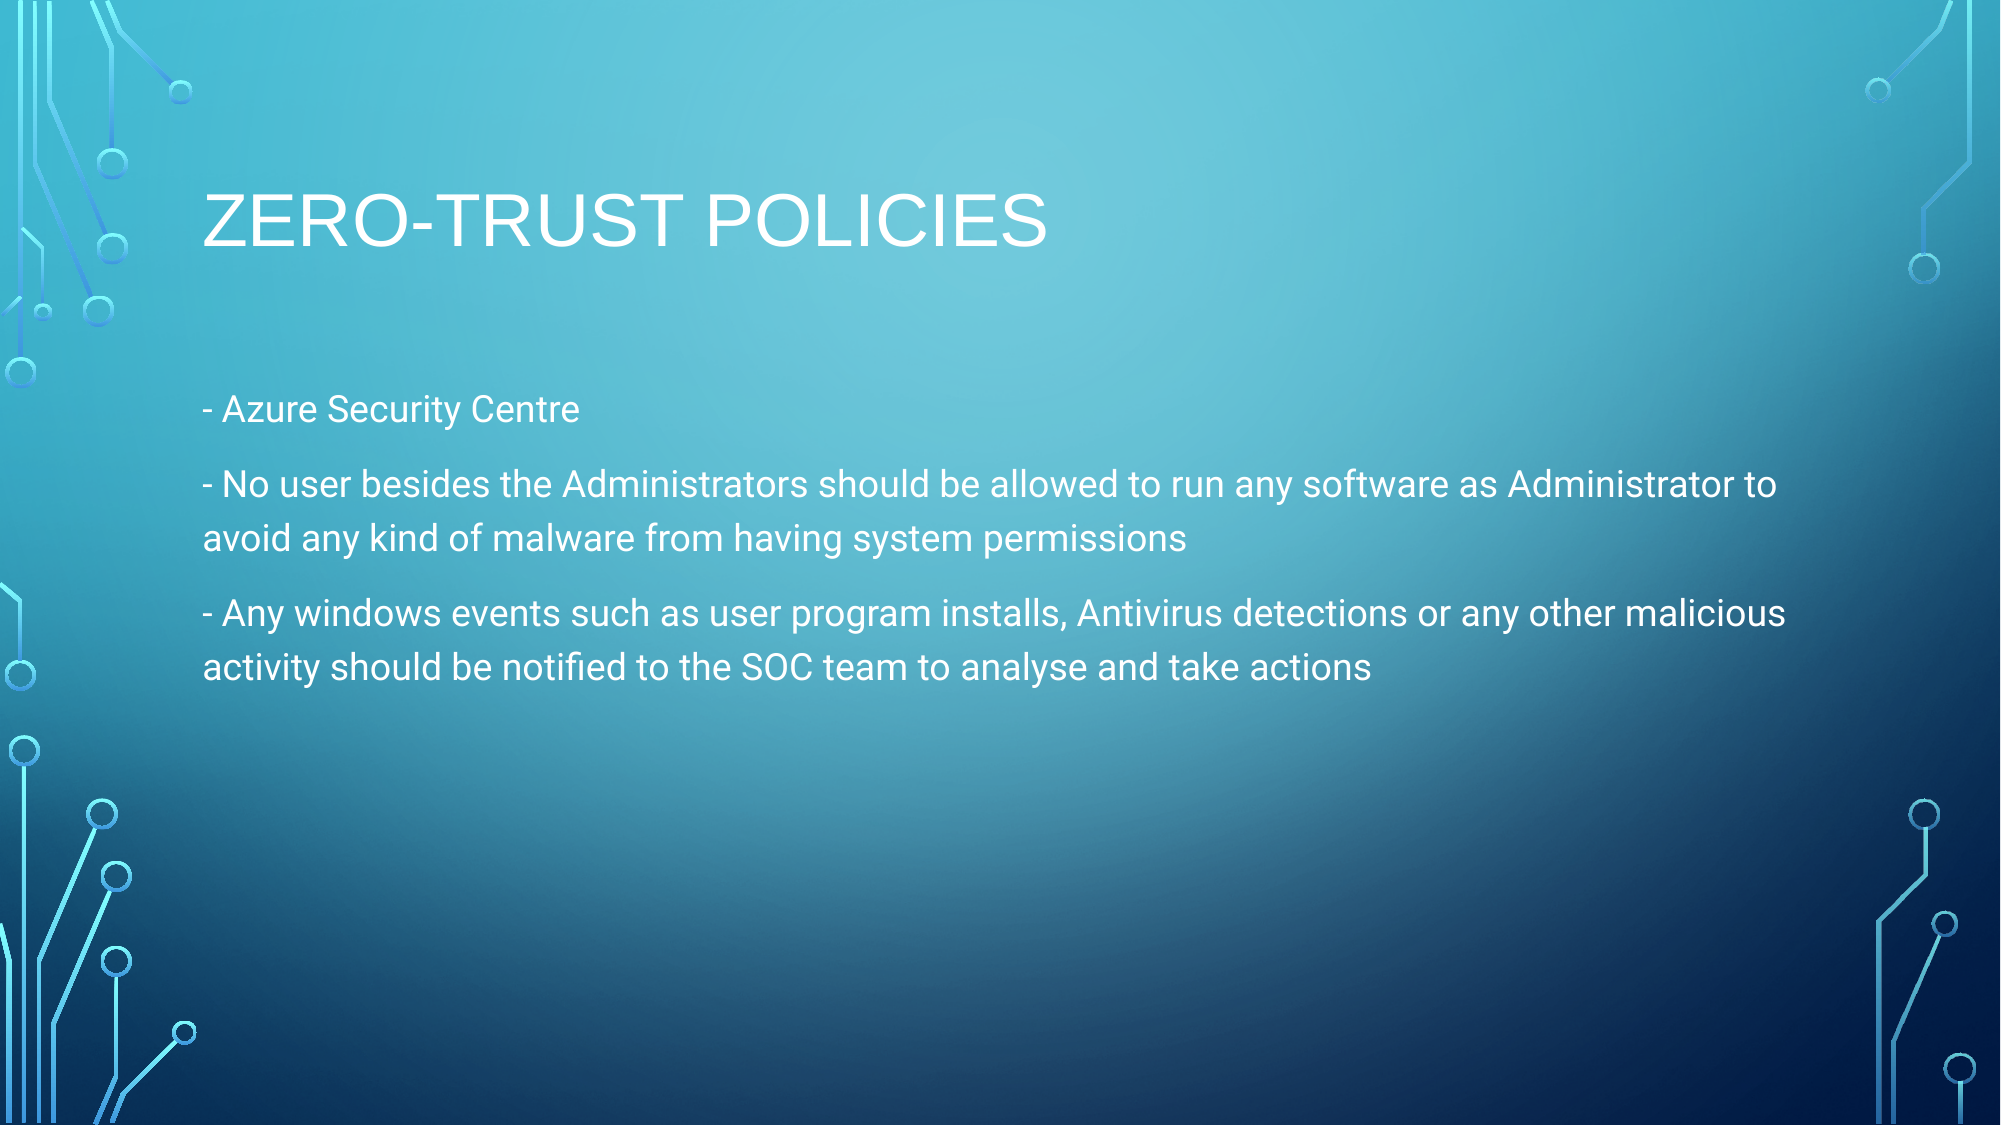

# Zero-trust policies
- Azure Security Centre
- No user besides the Administrators should be allowed to run any software as Administrator to avoid any kind of malware from having system permissions
- Any windows events such as user program installs, Antivirus detections or any other malicious activity should be notified to the SOC team to analyse and take actions